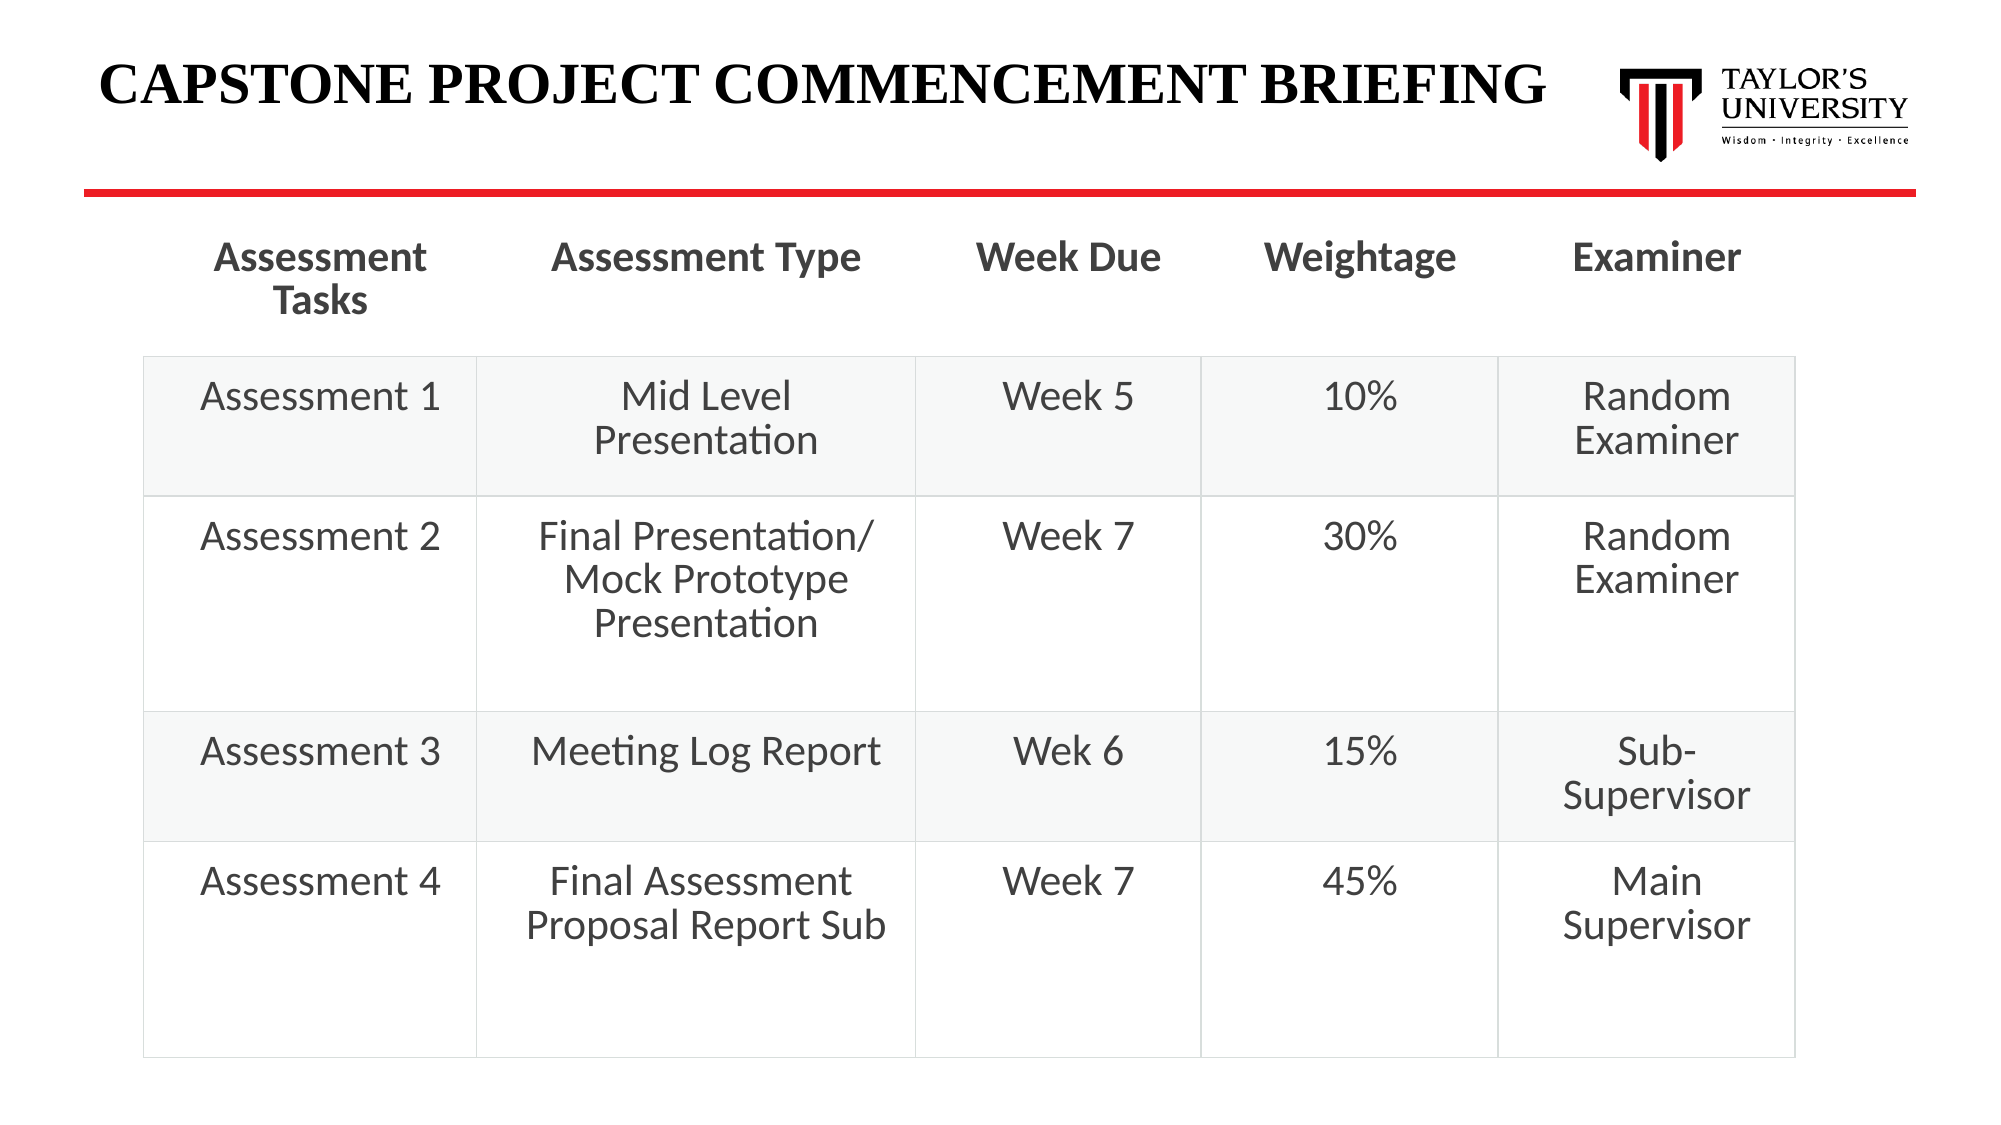

| Assessment Tasks | Assessment Type | Week Due | Weightage | Examiner |
| --- | --- | --- | --- | --- |
| Assessment 1 | Mid Level Presentation | Week 5 | 10% | Random Examiner |
| Assessment 2 | Final Presentation/ Mock Prototype Presentation | Week 7 | 30% | Random Examiner |
| Assessment 3 | Meeting Log Report | Wek 6 | 15% | Sub-Supervisor |
| Assessment 4 | Final Assessment Proposal Report Sub | Week 7 | 45% | Main Supervisor |